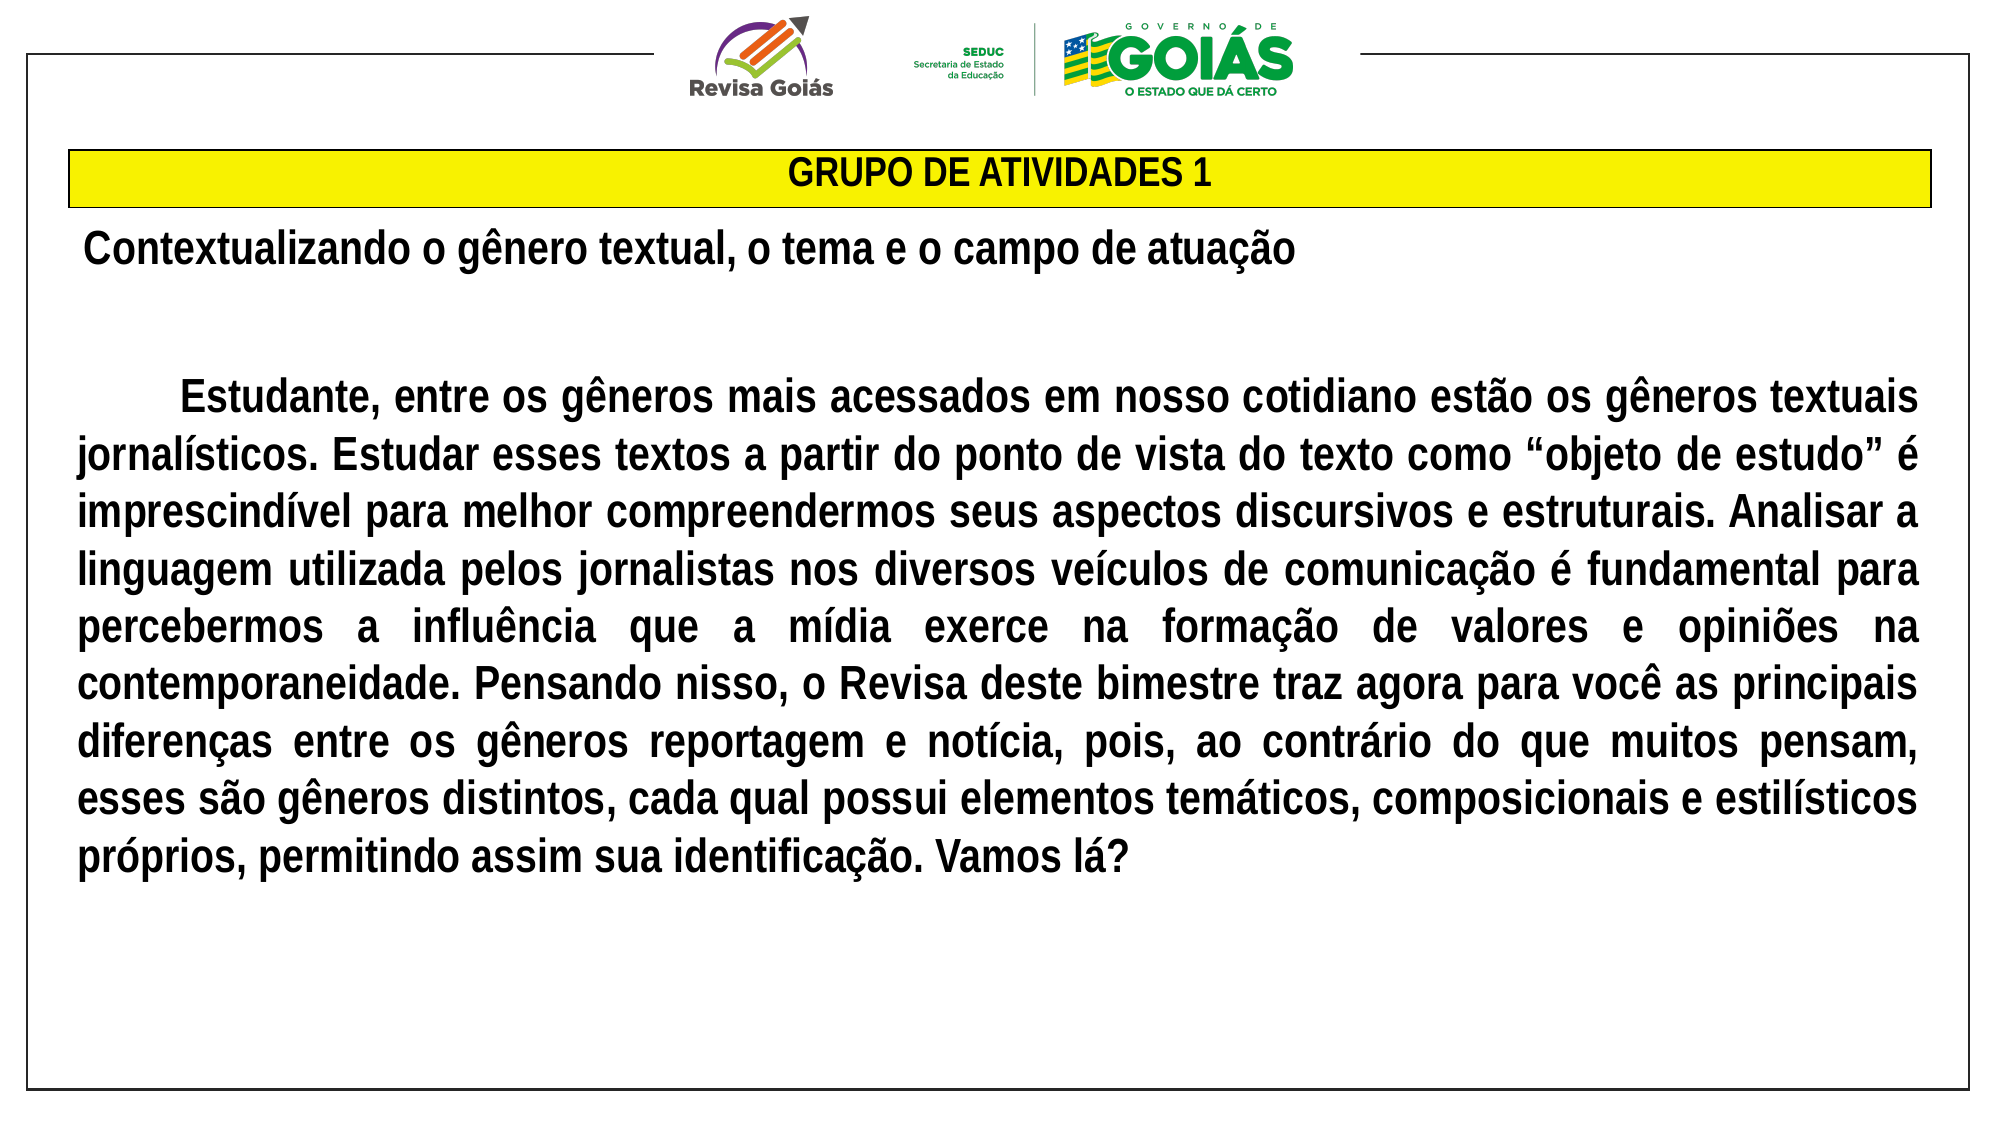

| GRUPO DE ATIVIDADES 1 |
| --- |
Contextualizando o gênero textual, o tema e o campo de atuação
        Estudante, entre os gêneros mais acessados em nosso cotidiano estão os gêneros textuais jornalísticos. Estudar esses textos a partir do ponto de vista do texto como “objeto de estudo” é imprescindível para melhor compreendermos seus aspectos discursivos e estruturais. Analisar a linguagem utilizada pelos jornalistas nos diversos veículos de comunicação é fundamental para percebermos a influência que a mídia exerce na formação de valores e opiniões na contemporaneidade. Pensando nisso, o Revisa deste bimestre traz agora para você as principais diferenças entre os gêneros reportagem e notícia, pois, ao contrário do que muitos pensam, esses são gêneros distintos, cada qual possui elementos temáticos, composicionais e estilísticos próprios, permitindo assim sua identificação. Vamos lá?